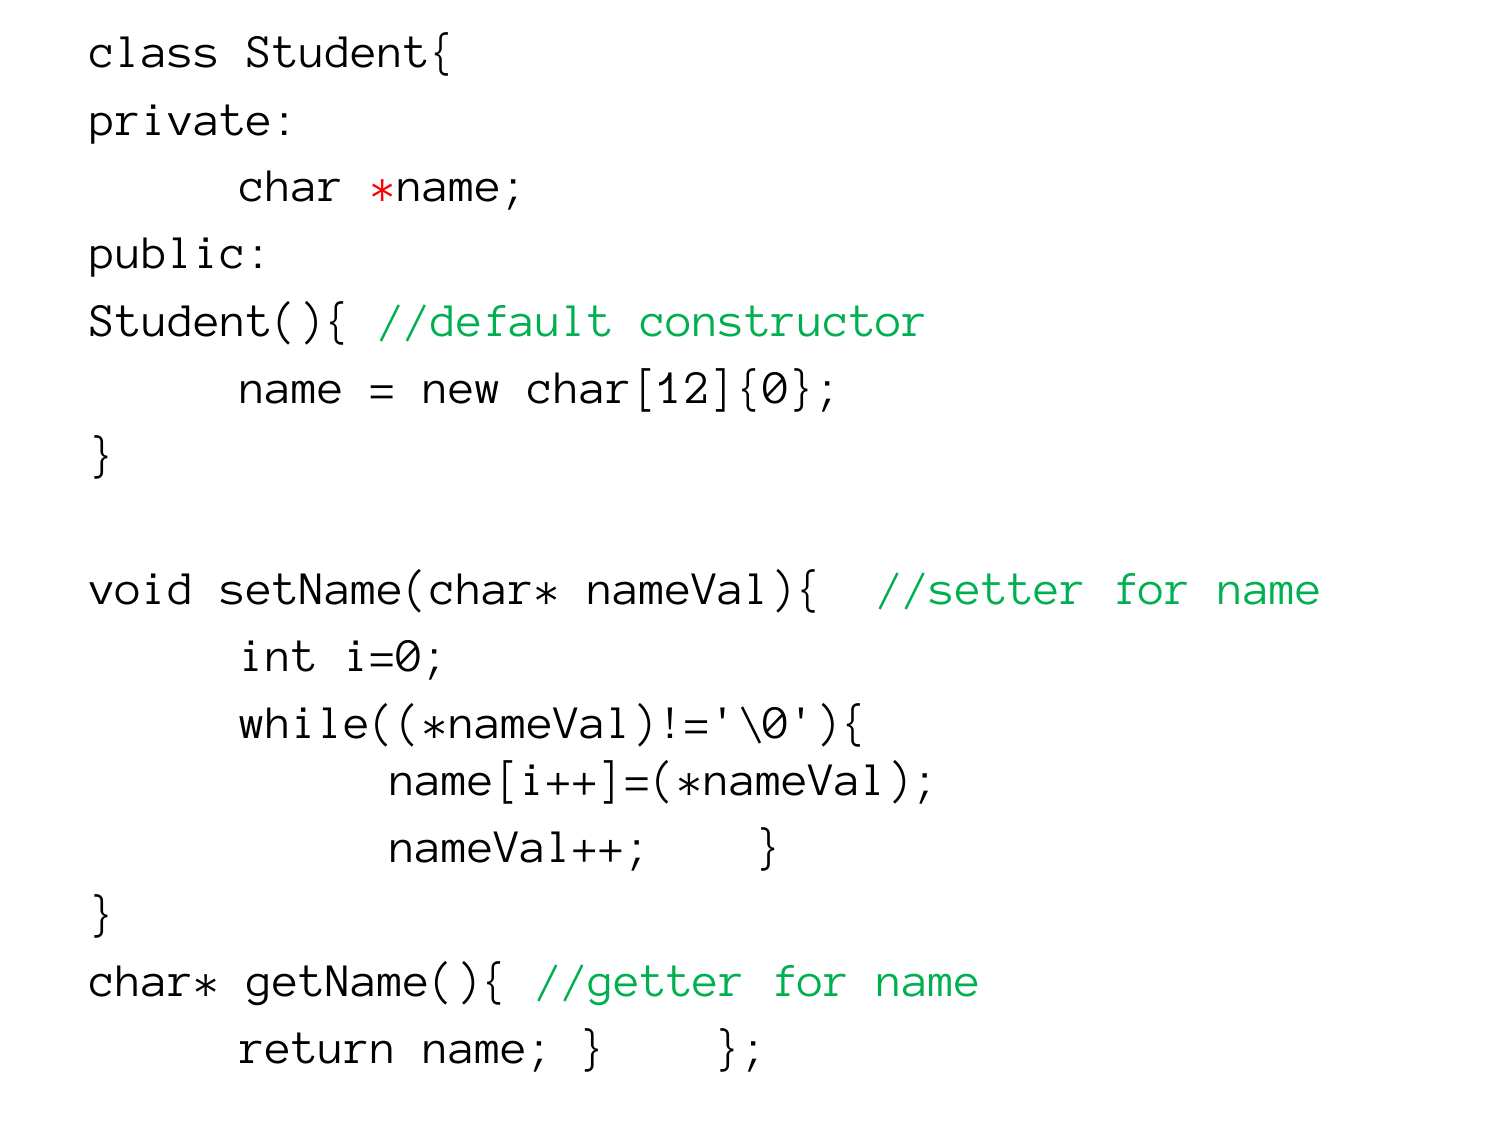

class Student{
private:
	char *name;
public:
Student(){ //default constructor
	name = new char[12]{0};
}

void setName(char* nameVal){  //setter for name
	int i=0;
	while((*nameVal)!='\0'){        				name[i++]=(*nameVal);
		nameVal++;    }
}
char* getName(){ //getter for name
	return name; }	 };